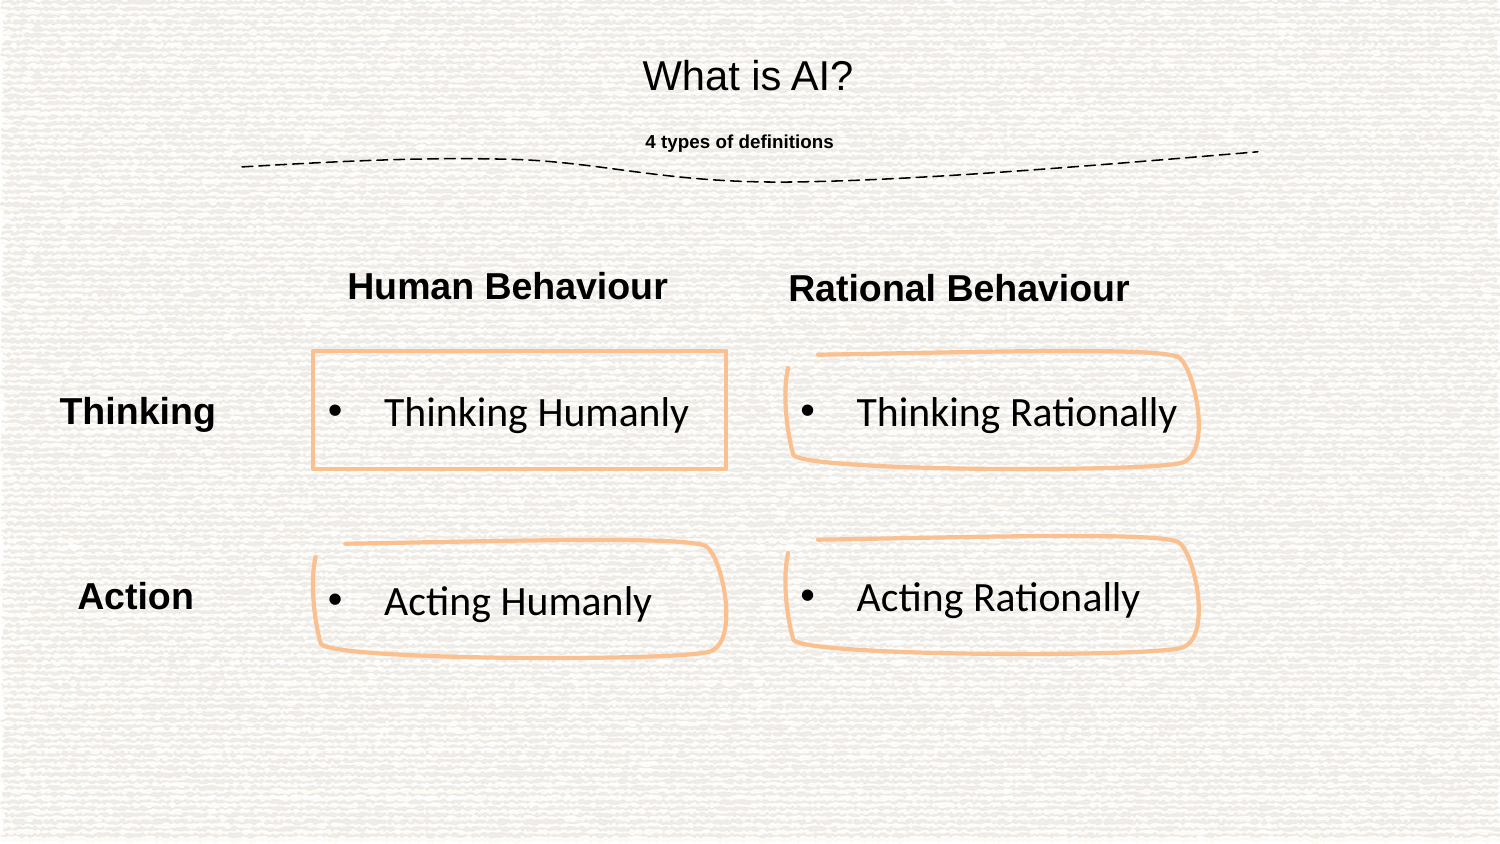

What is AI?
4 types of definitions

Human Behaviour
Rational Behaviour
Thinking Humanly
Thinking Rationally
Thinking
Acting Rationally
Acting Humanly
Action